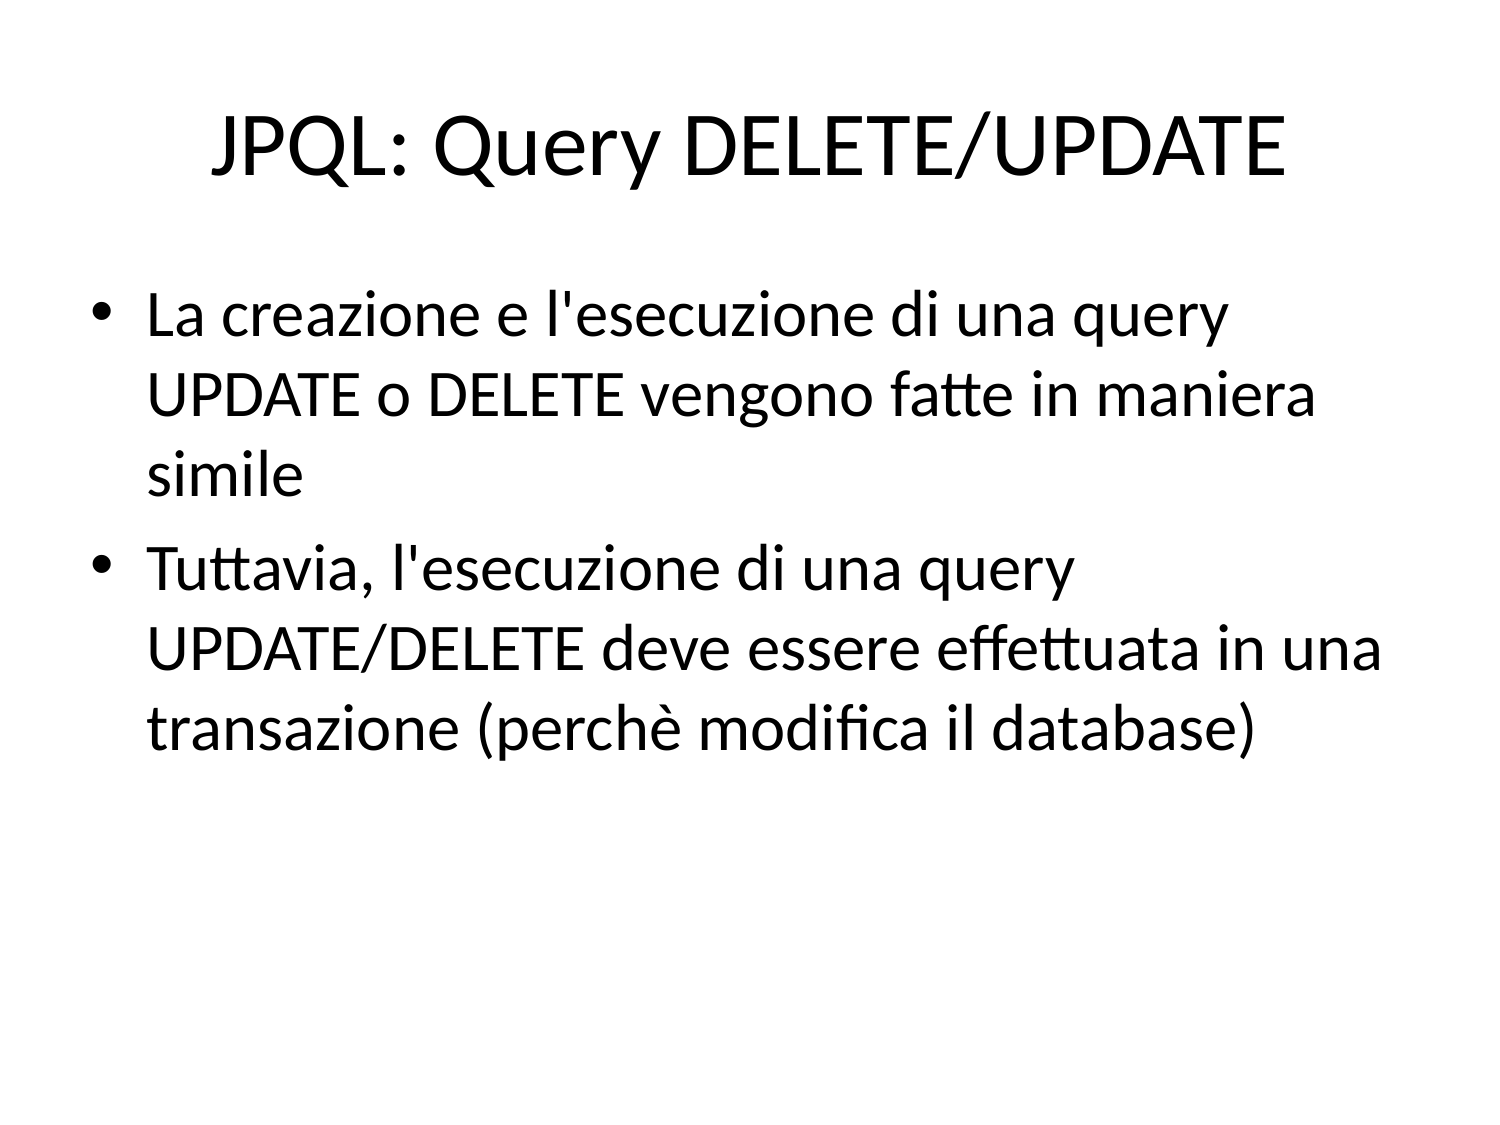

# JPQL: Query DELETE/UPDATE
La creazione e l'esecuzione di una query UPDATE o DELETE vengono fatte in maniera simile
Tuttavia, l'esecuzione di una query UPDATE/DELETE deve essere effettuata in una transazione (perchè modifica il database)